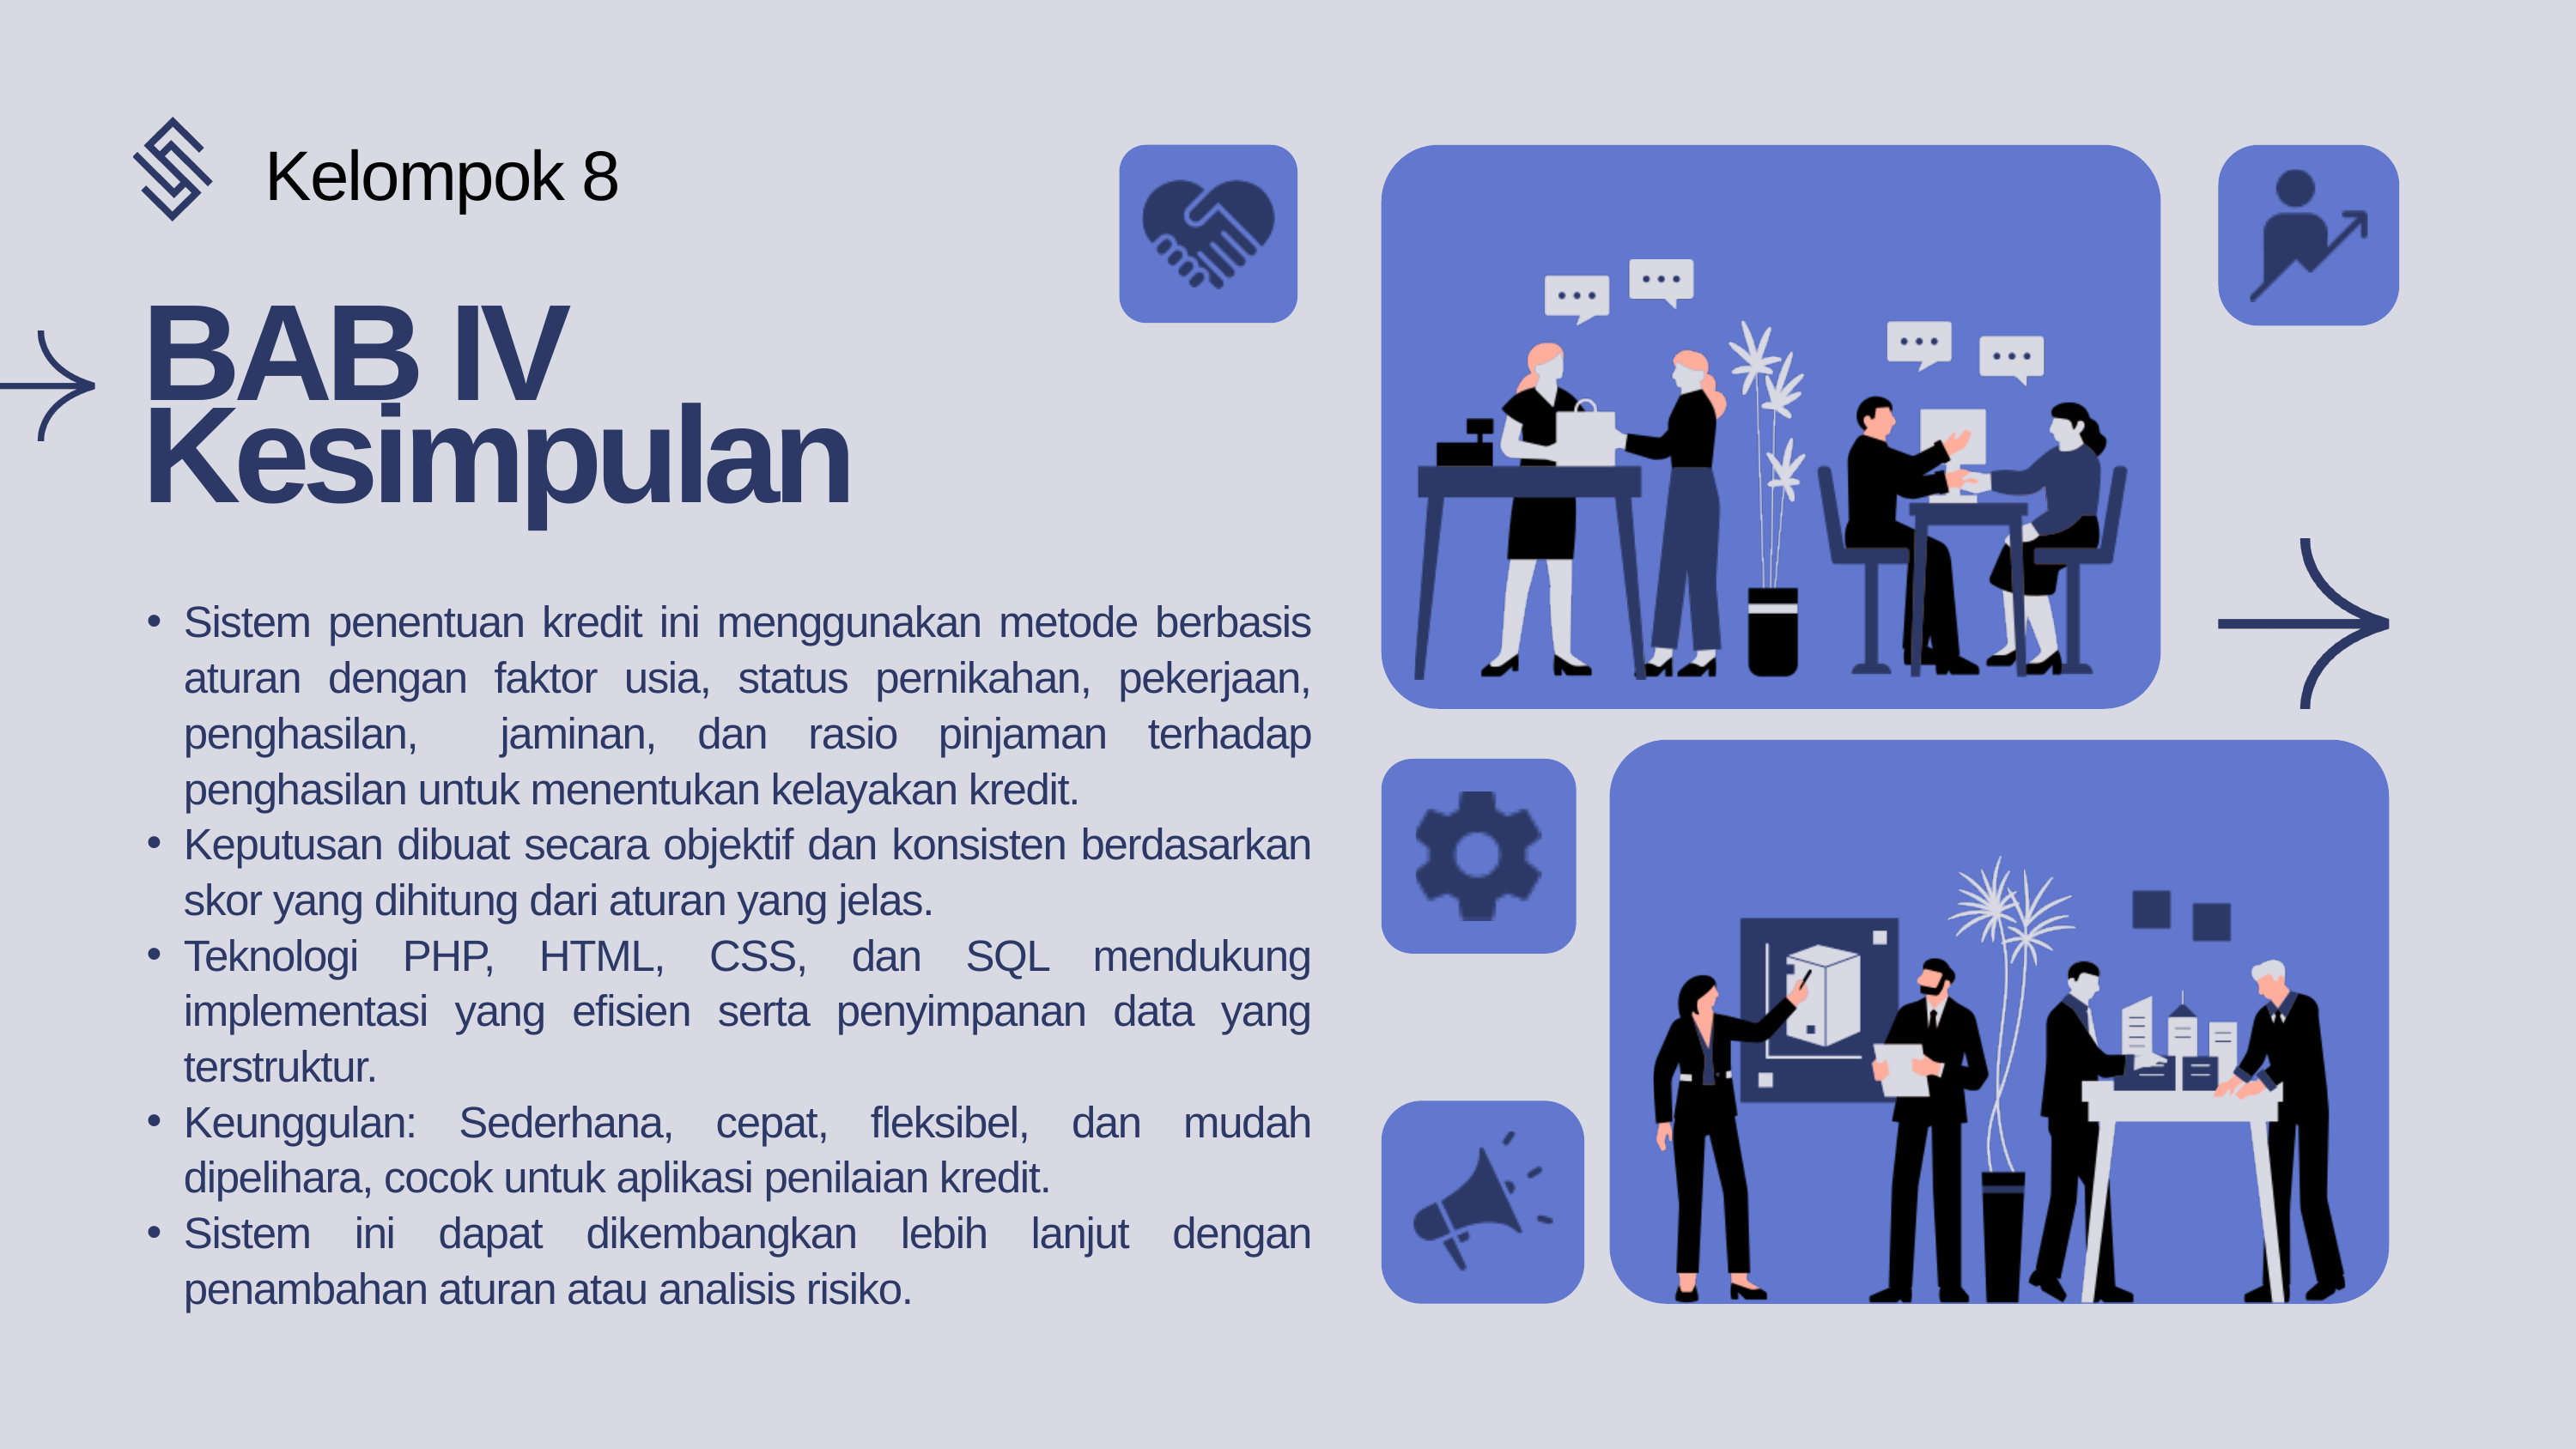

Kelompok 8

BAB IV
Kesimpulan

Sistem penentuan kredit ini menggunakan metode berbasis aturan dengan faktor usia, status pernikahan, pekerjaan, penghasilan,  jaminan, dan rasio pinjaman terhadap penghasilan untuk menentukan kelayakan kredit.
Keputusan dibuat secara objektif dan konsisten berdasarkan skor yang dihitung dari aturan yang jelas.
Teknologi PHP, HTML, CSS, dan SQL mendukung implementasi yang efisien serta penyimpanan data yang terstruktur.
Keunggulan: Sederhana, cepat, fleksibel, dan mudah dipelihara, cocok untuk aplikasi penilaian kredit.
Sistem ini dapat dikembangkan lebih lanjut dengan penambahan aturan atau analisis risiko.